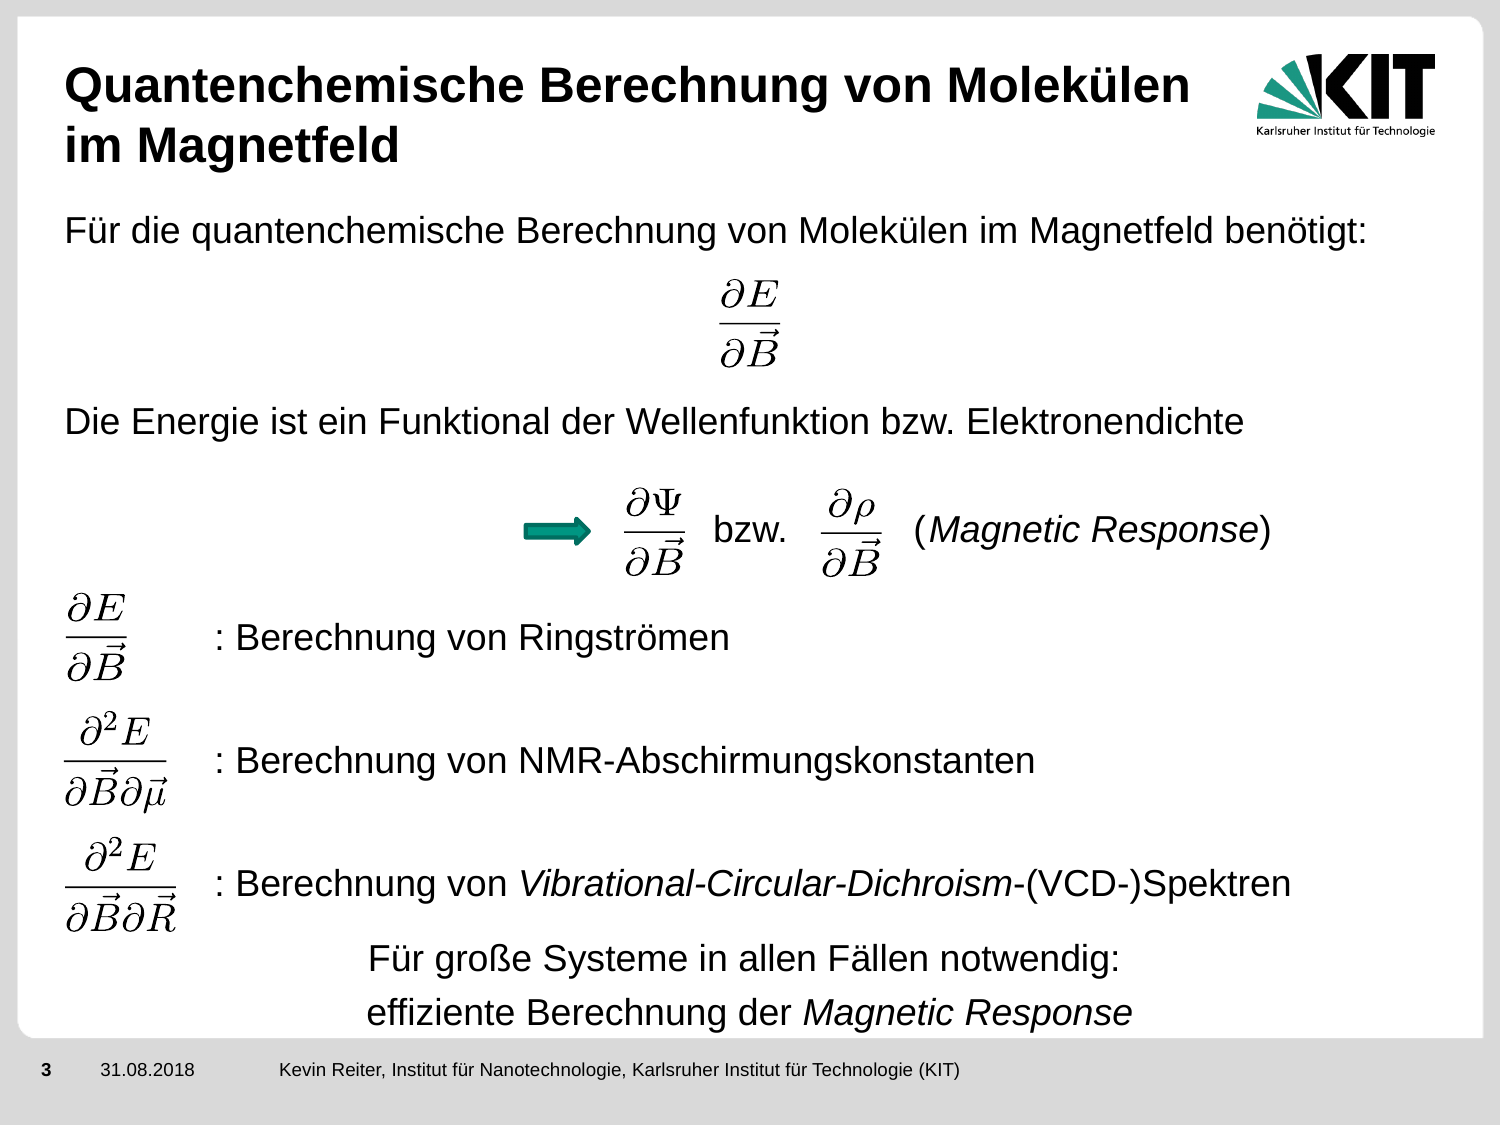

# Quantenchemische Berechnung von Molekülen im Magnetfeld
Für die quantenchemische Berechnung von Molekülen im Magnetfeld benötigt:

Die Energie ist ein Funktional der Wellenfunktion bzw. Elektronendichte
                                                              bzw.            (Magnetic Response)
       	: Berechnung von Ringströmen
           	: Berechnung von NMR-Abschirmungskonstanten
            	: Berechnung von Vibrational-Circular-Dichroism-(VCD-)Spektren

Für große Systeme in allen Fällen notwendig:
effiziente Berechnung der Magnetic Response

Kevin Reiter, Institut für Nanotechnologie, Karlsruher Institut für Technologie (KIT)